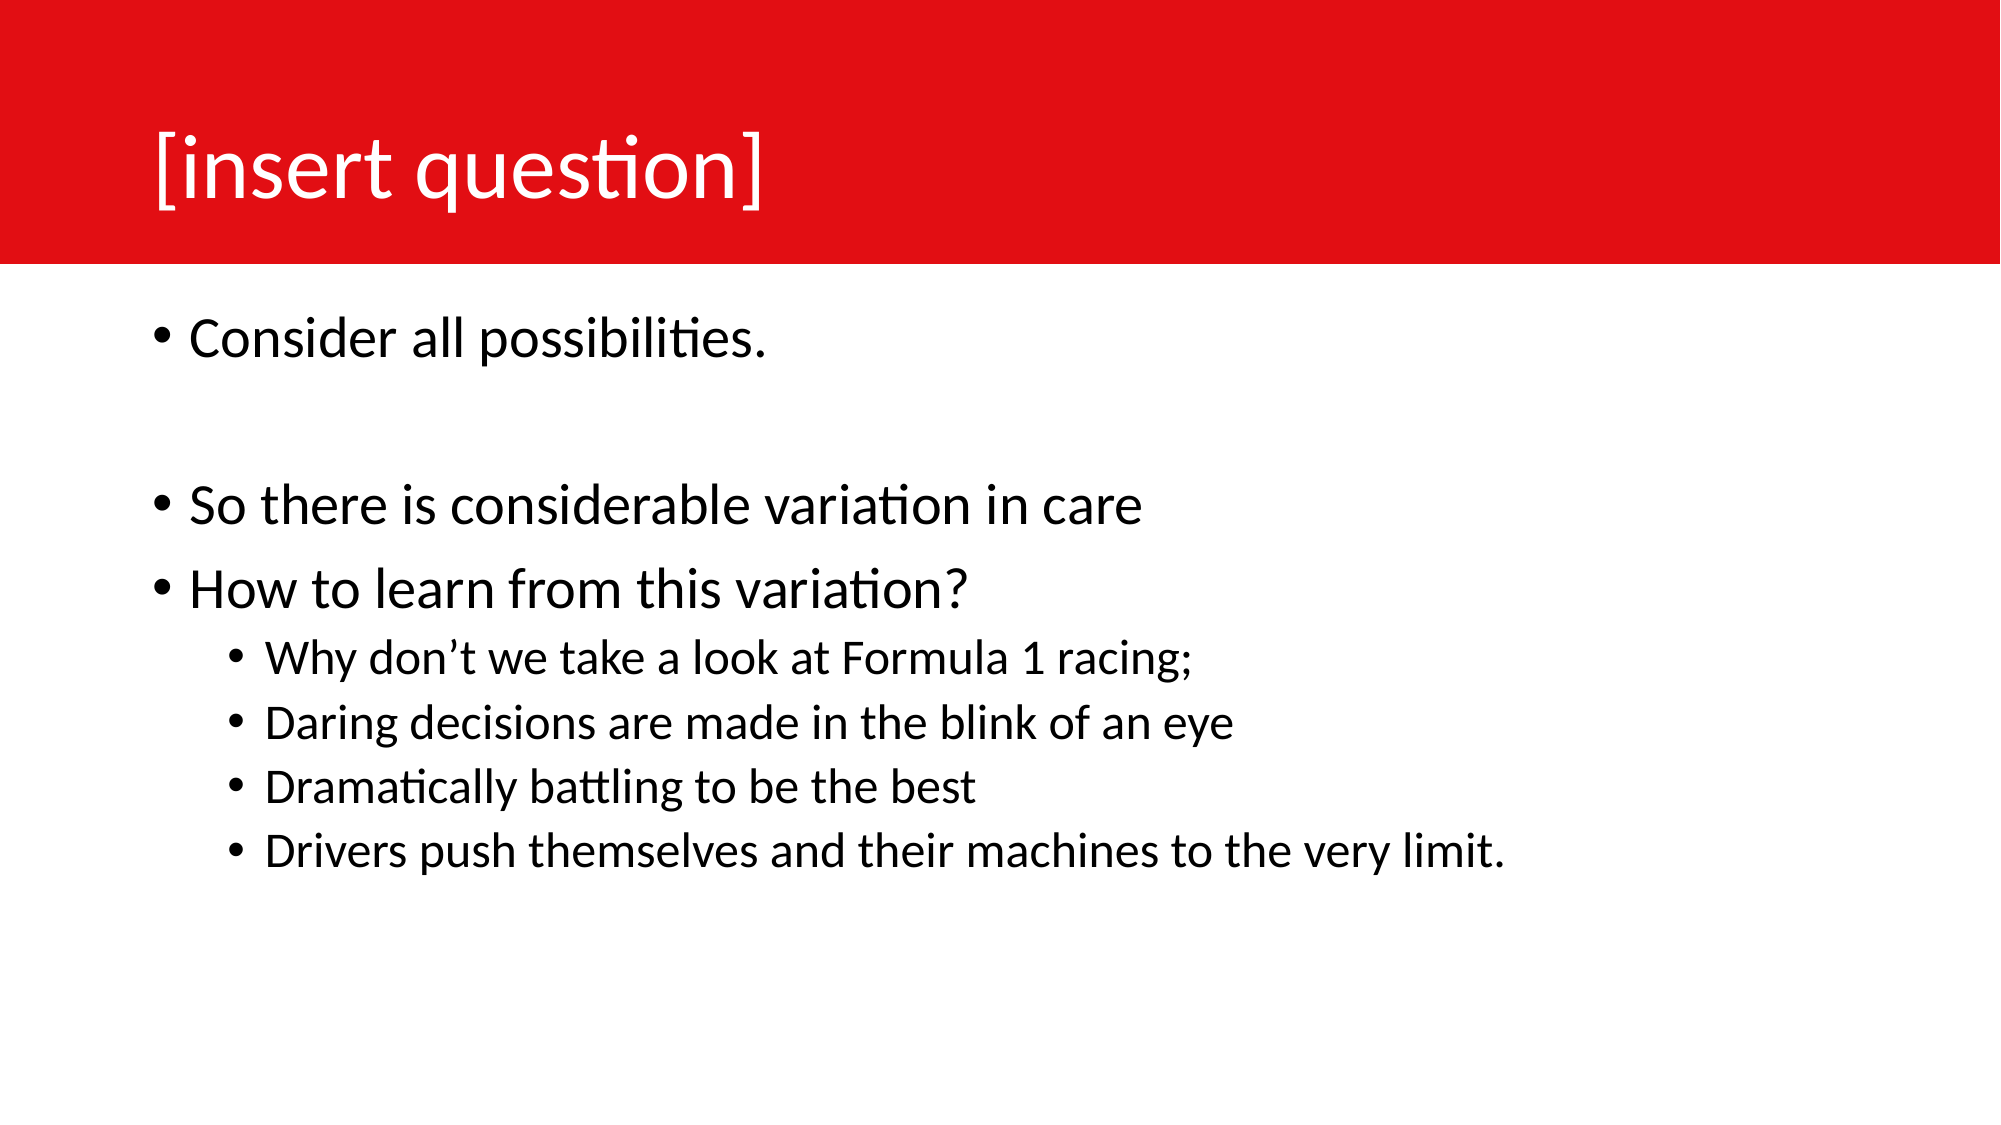

# [insert question]
Consider all possibilities.

So there is considerable variation in care
How to learn from this variation?
Why don’t we take a look at Formula 1 racing;
Daring decisions are made in the blink of an eye
Dramatically battling to be the best
Drivers push themselves and their machines to the very limit.